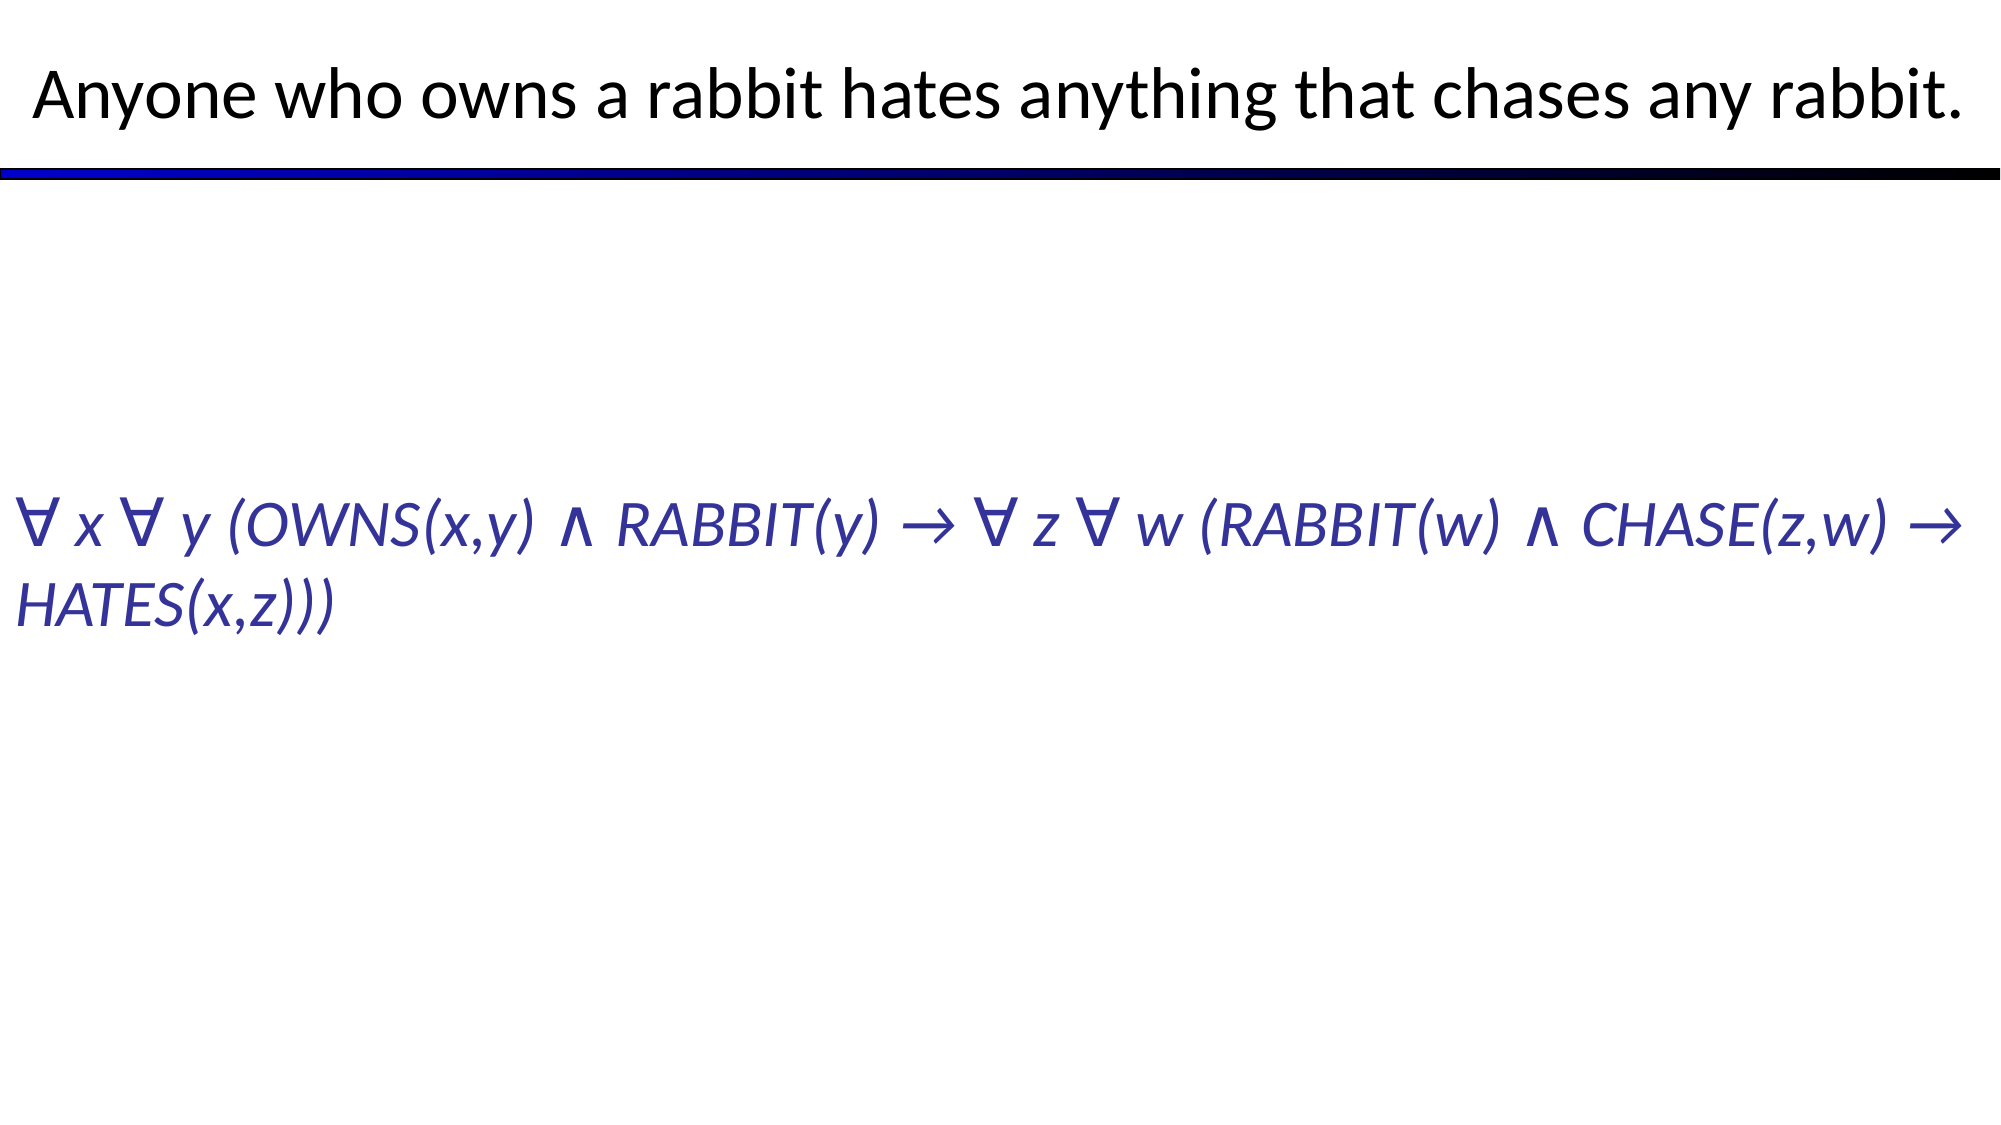

# Anyone who owns a rabbit hates anything that chases any rabbit.
∀ x ∀ y (OWNS(x,y) ∧ RABBIT(y) → ∀ z ∀ w (RABBIT(w) ∧ CHASE(z,w) → HATES(x,z)))